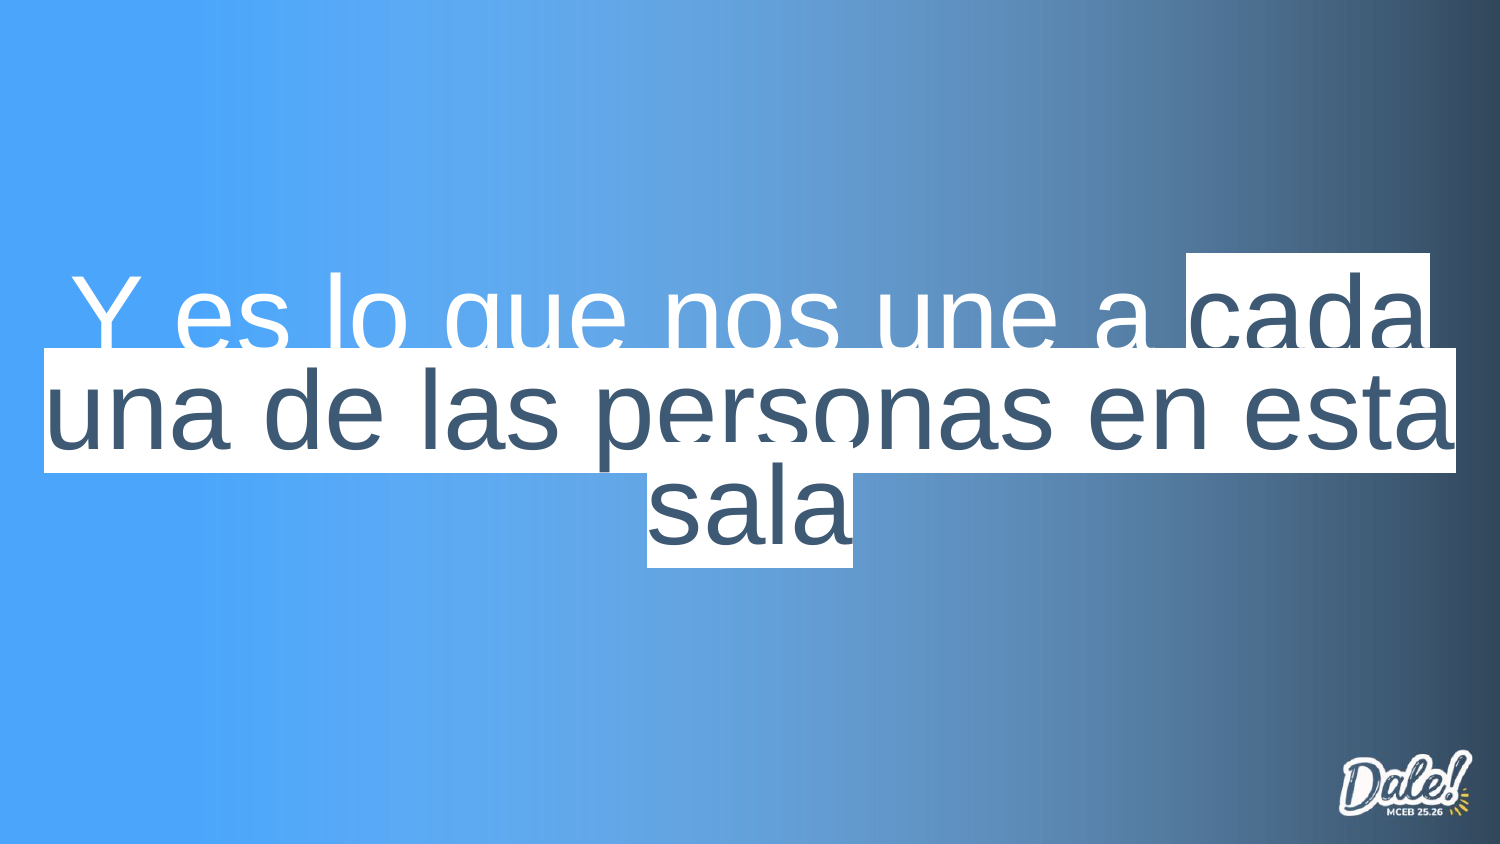

Y es lo que nos une a cada una de las personas en esta sala